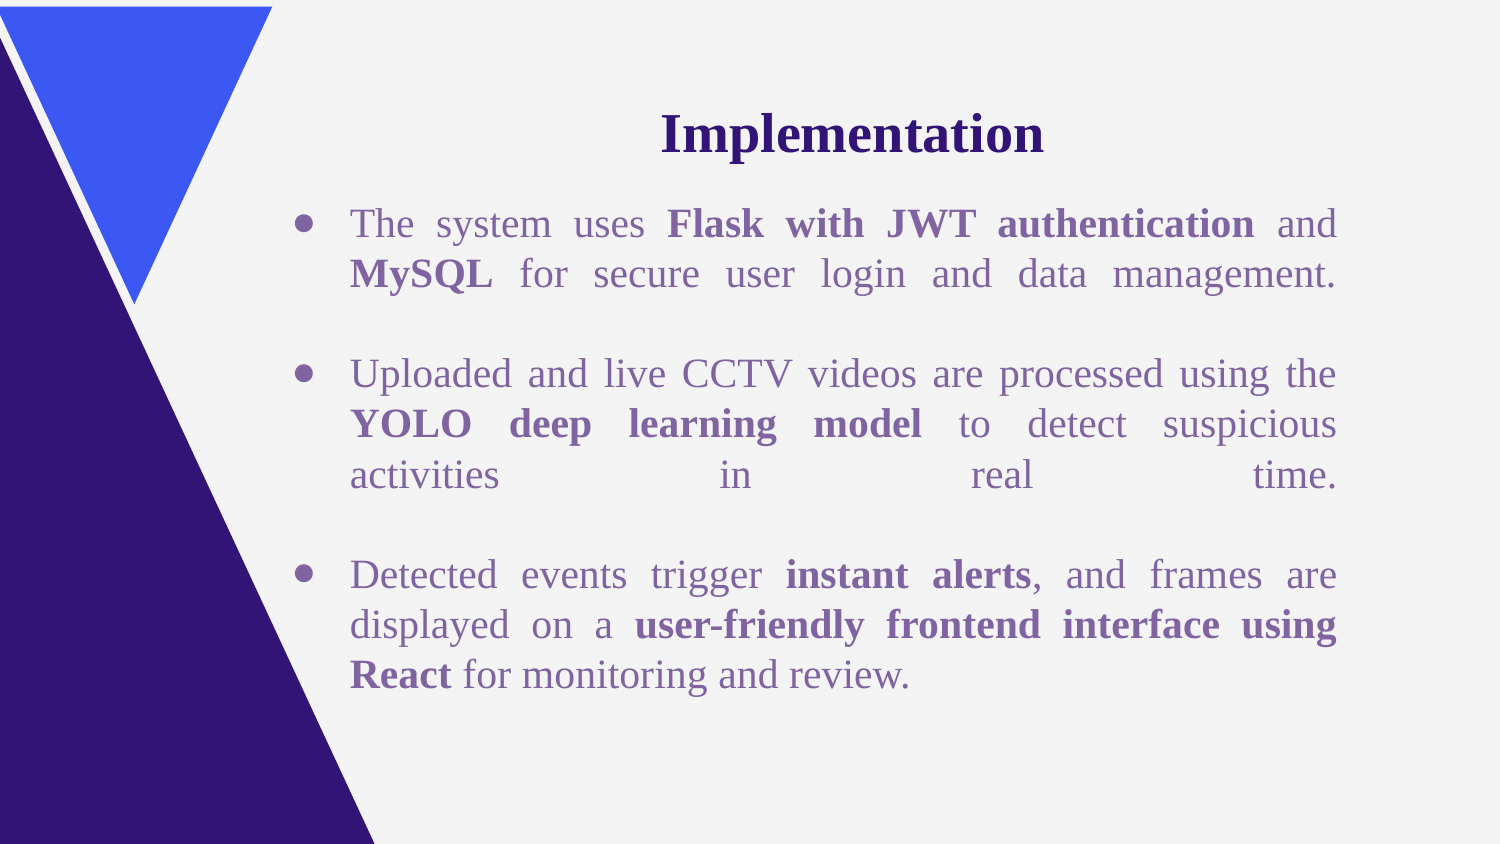

Implementation
The system uses Flask with JWT authentication and MySQL for secure user login and data management.
Uploaded and live CCTV videos are processed using the YOLO deep learning model to detect suspicious activities in real time.
Detected events trigger instant alerts, and frames are displayed on a user-friendly frontend interface using React for monitoring and review.